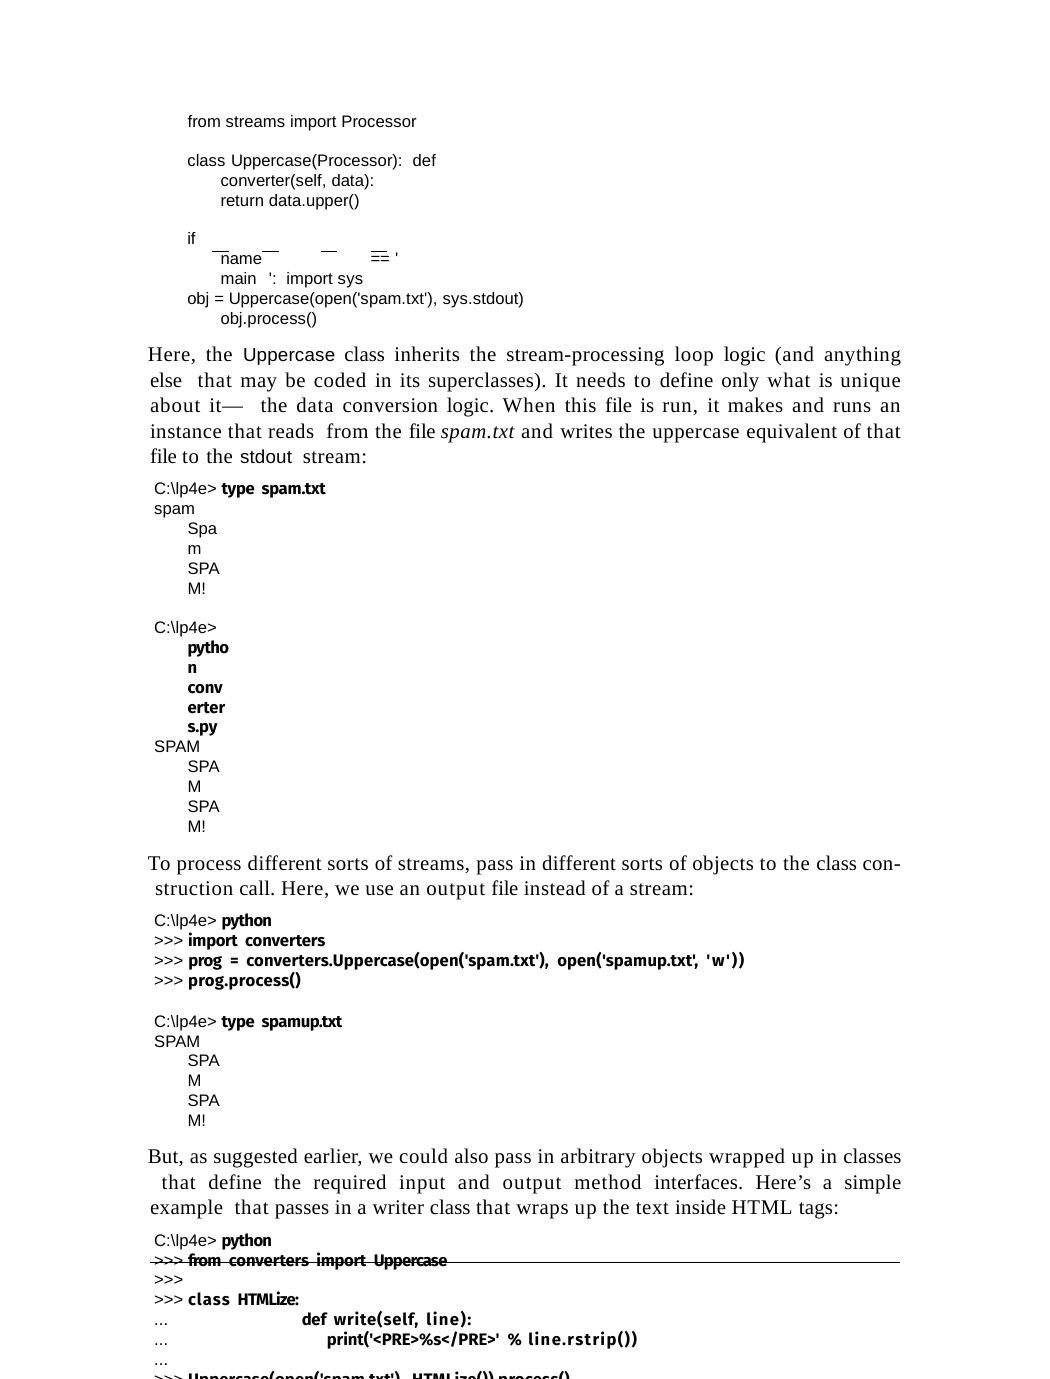

from streams import Processor

class Uppercase(Processor):  def converter(self, data):
return data.upper()

if		name	== ' main ':  import sys
obj = Uppercase(open('spam.txt'), sys.stdout)  obj.process()
Here, the Uppercase class inherits the stream-processing loop logic (and anything else  that may be coded in its superclasses). It needs to define only what is unique about it—  the data conversion logic. When this file is run, it makes and runs an instance that reads  from the file spam.txt and writes the uppercase equivalent of that file to the stdout  stream:
C:\lp4e> type spam.txt
spam  Spam  SPAM!

C:\lp4e> python converters.py
SPAM  SPAM  SPAM!
To process different sorts of streams, pass in different sorts of objects to the class con-  struction call. Here, we use an output file instead of a stream:
C:\lp4e> python
>>> import converters
>>> prog = converters.Uppercase(open('spam.txt'), open('spamup.txt', 'w'))
>>> prog.process()

C:\lp4e> type spamup.txt
SPAM  SPAM  SPAM!
But, as suggested earlier, we could also pass in arbitrary objects wrapped up in classes  that define the required input and output method interfaces. Here’s a simple example  that passes in a writer class that wraps up the text inside HTML tags:
C:\lp4e> python
>>> from converters import Uppercase
>>>
>>> class HTMLize:
...	def write(self, line):
...	print('<PRE>%s</PRE>' % line.rstrip())
...
>>> Uppercase(open('spam.txt'), HTMLize()).process()
<PRE>SPAM</PRE>
<PRE>SPAM</PRE>
<PRE>SPAM!</PRE>

OOP and Composition: “Has-a” Relationships  | 743